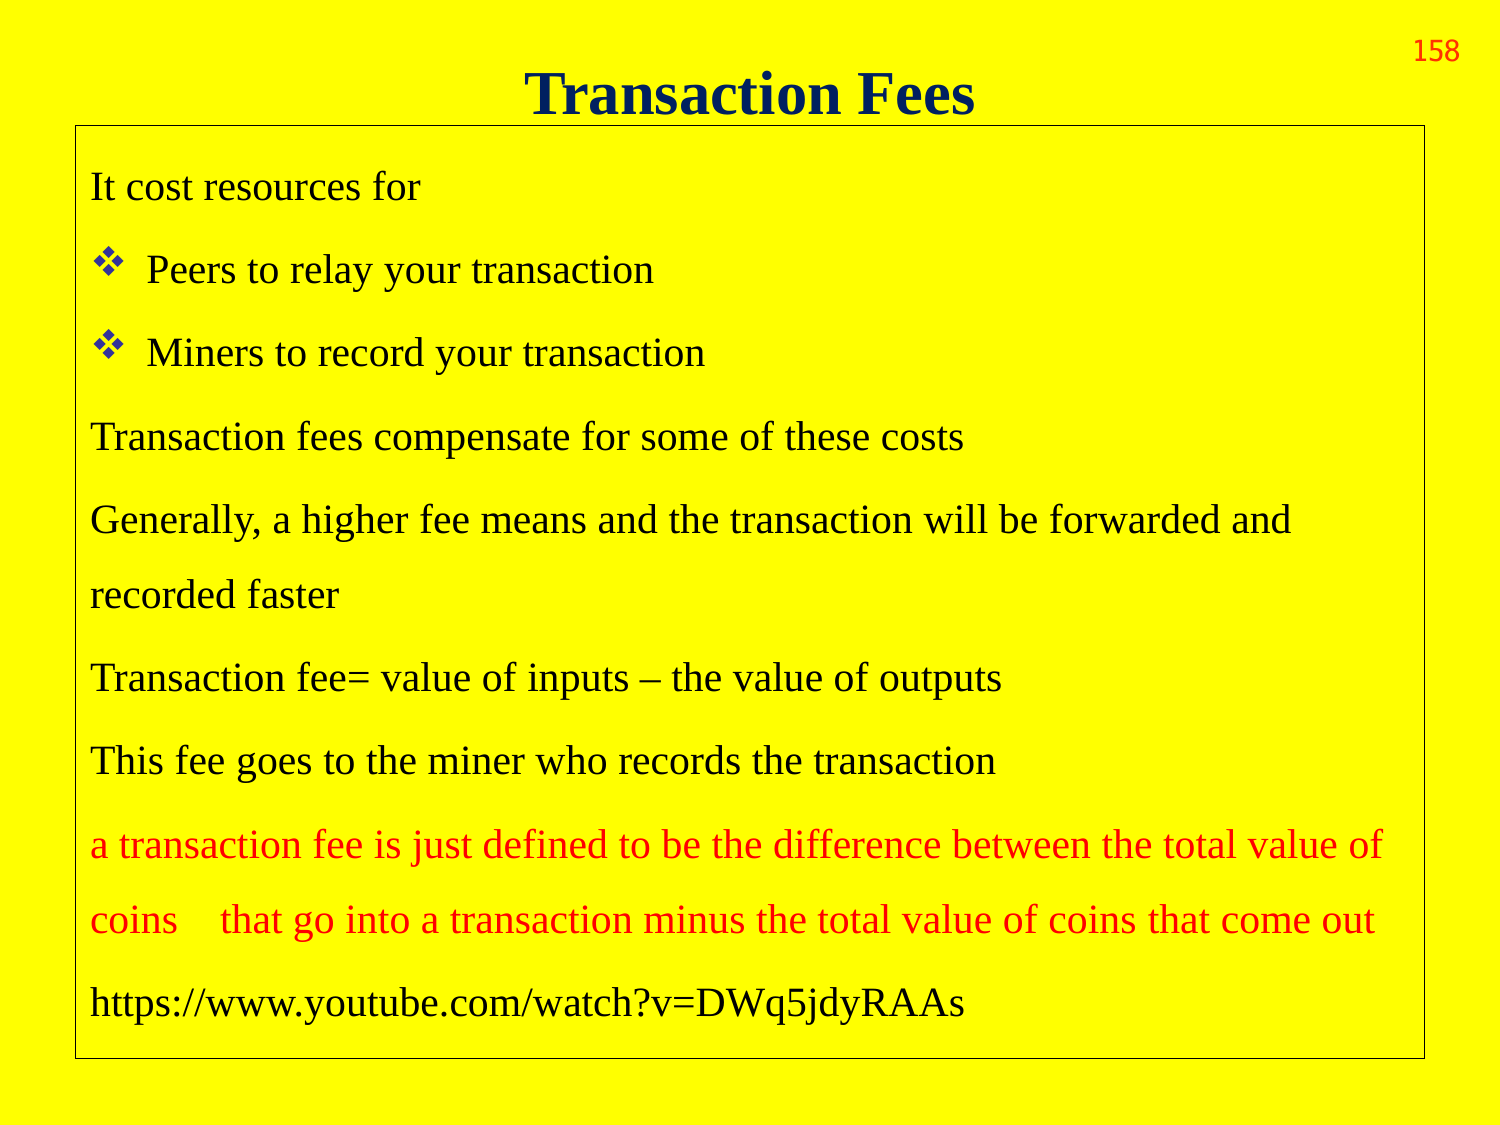

# Transaction Fees
158
It cost resources for
Peers to relay your transaction
Miners to record your transaction
Transaction fees compensate for some of these costs
Generally, a higher fee means and the transaction will be forwarded and recorded faster
Transaction fee= value of inputs – the value of outputs
This fee goes to the miner who records the transaction
a transaction fee is just defined to be the difference between the total value of coins    that go into a transaction minus the total value of coins that come out
https://www.youtube.com/watch?v=DWq5jdyRAAs